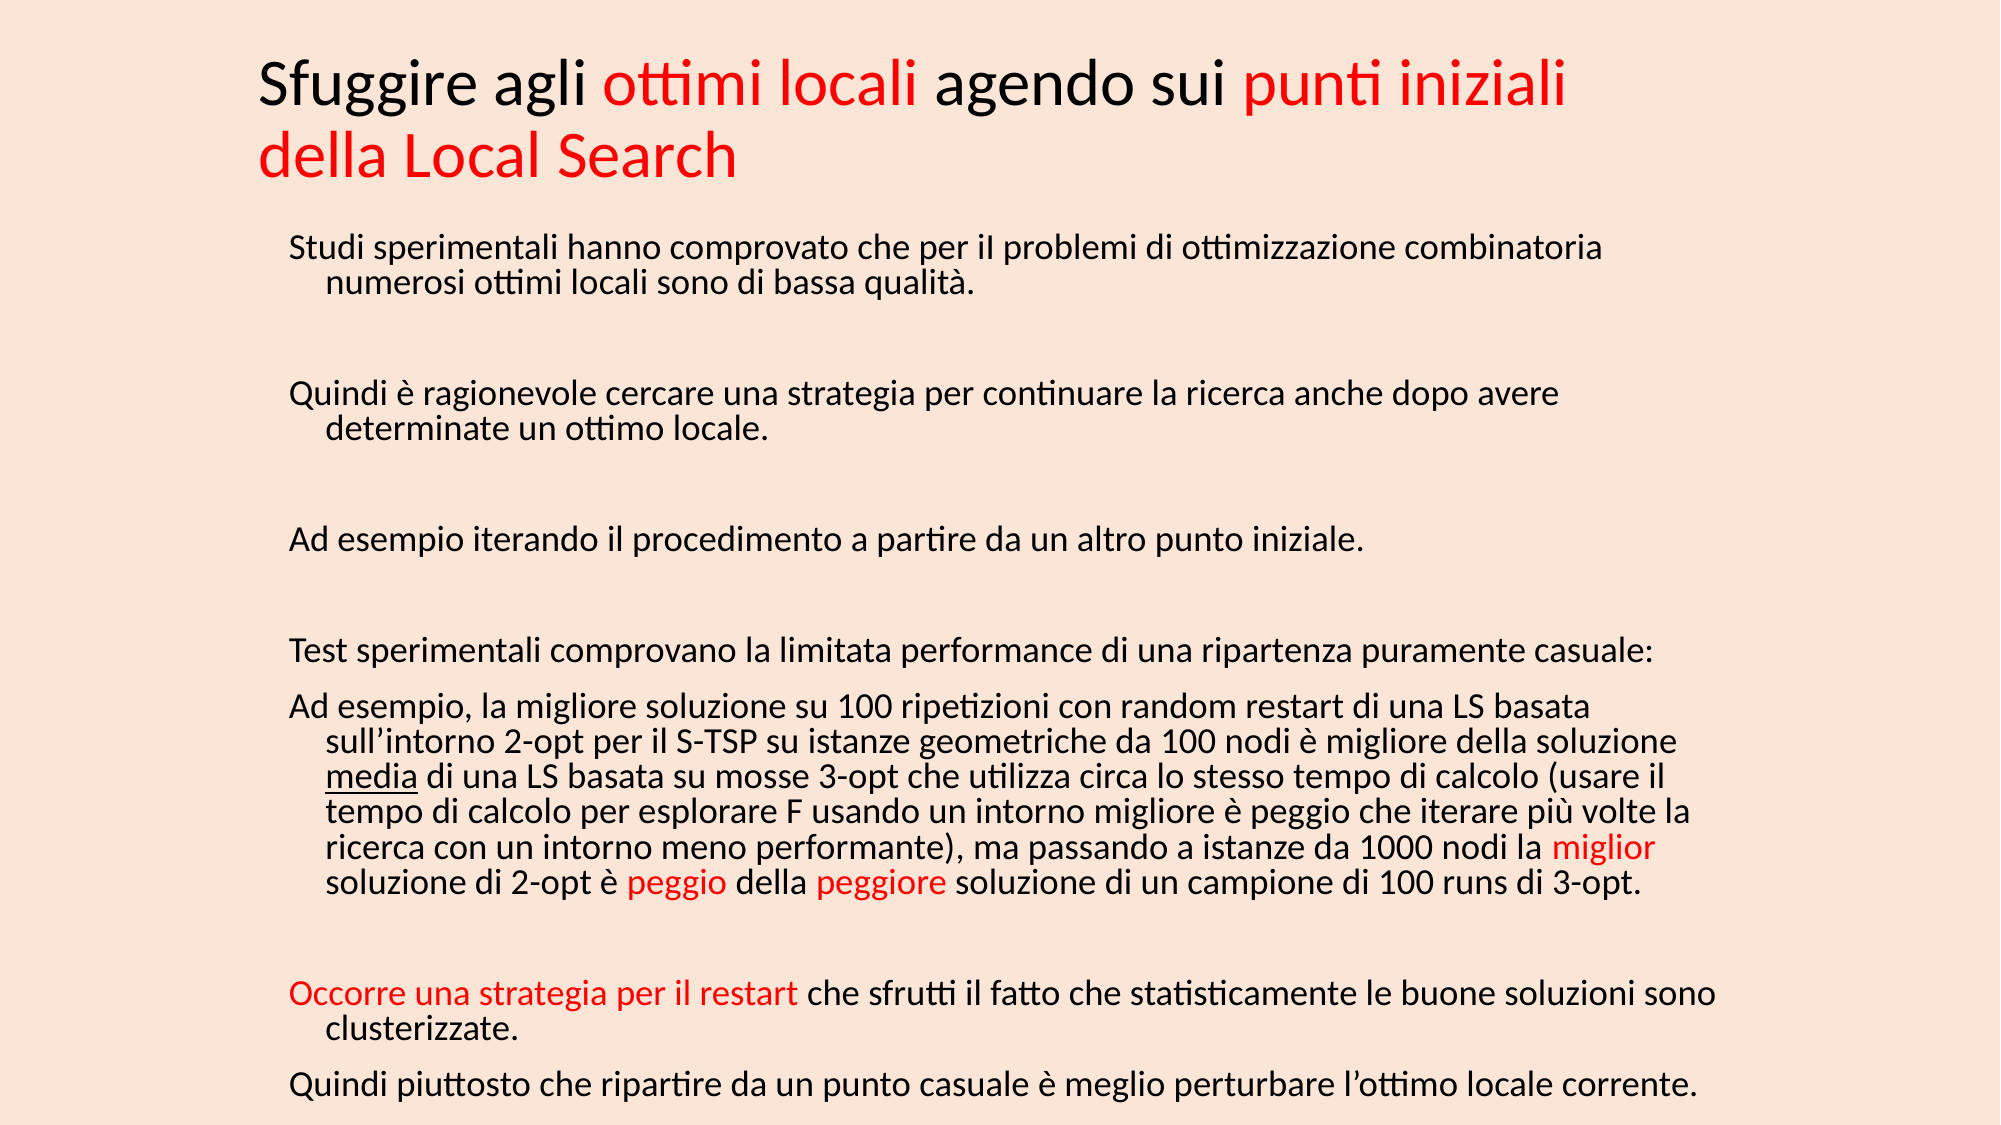

# Sfuggire agli ottimi locali agendo sui punti iniziali della Local Search
Studi sperimentali hanno comprovato che per iI problemi di ottimizzazione combinatoria numerosi ottimi locali sono di bassa qualità.

Quindi è ragionevole cercare una strategia per continuare la ricerca anche dopo avere determinate un ottimo locale.

Ad esempio iterando il procedimento a partire da un altro punto iniziale.

Test sperimentali comprovano la limitata performance di una ripartenza puramente casuale:
Ad esempio, la migliore soluzione su 100 ripetizioni con random restart di una LS basata sull’intorno 2-opt per il S-TSP su istanze geometriche da 100 nodi è migliore della soluzione media di una LS basata su mosse 3-opt che utilizza circa lo stesso tempo di calcolo (usare il tempo di calcolo per esplorare F usando un intorno migliore è peggio che iterare più volte la ricerca con un intorno meno performante), ma passando a istanze da 1000 nodi la miglior soluzione di 2-opt è peggio della peggiore soluzione di un campione di 100 runs di 3-opt.

Occorre una strategia per il restart che sfrutti il fatto che statisticamente le buone soluzioni sono clusterizzate.
Quindi piuttosto che ripartire da un punto casuale è meglio perturbare l’ottimo locale corrente.